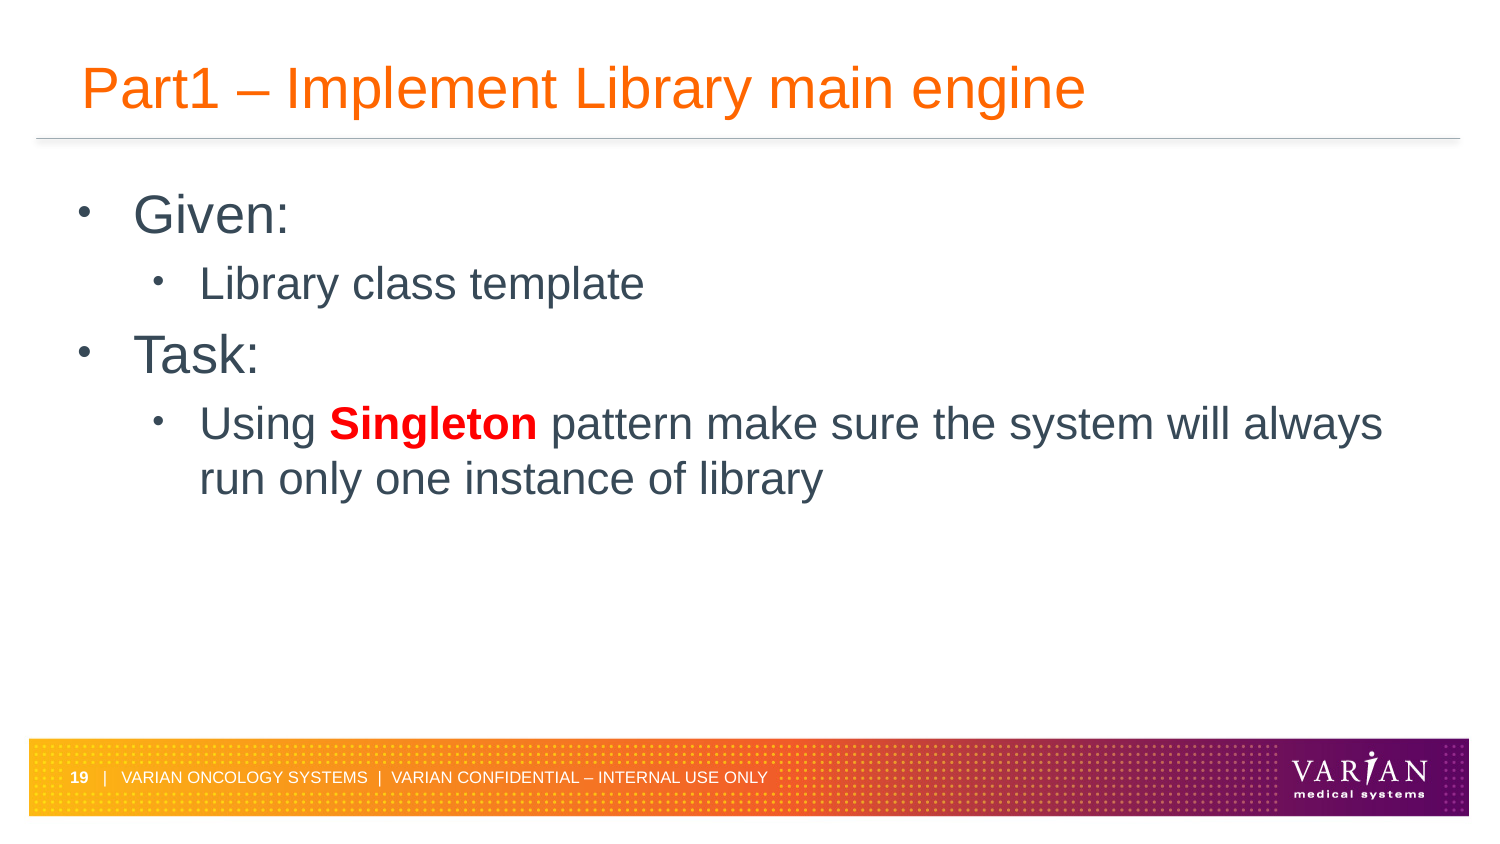

# Part1 – Implement Library main engine
Given:
Library class template
Task:
Using Singleton pattern make sure the system will always run only one instance of library